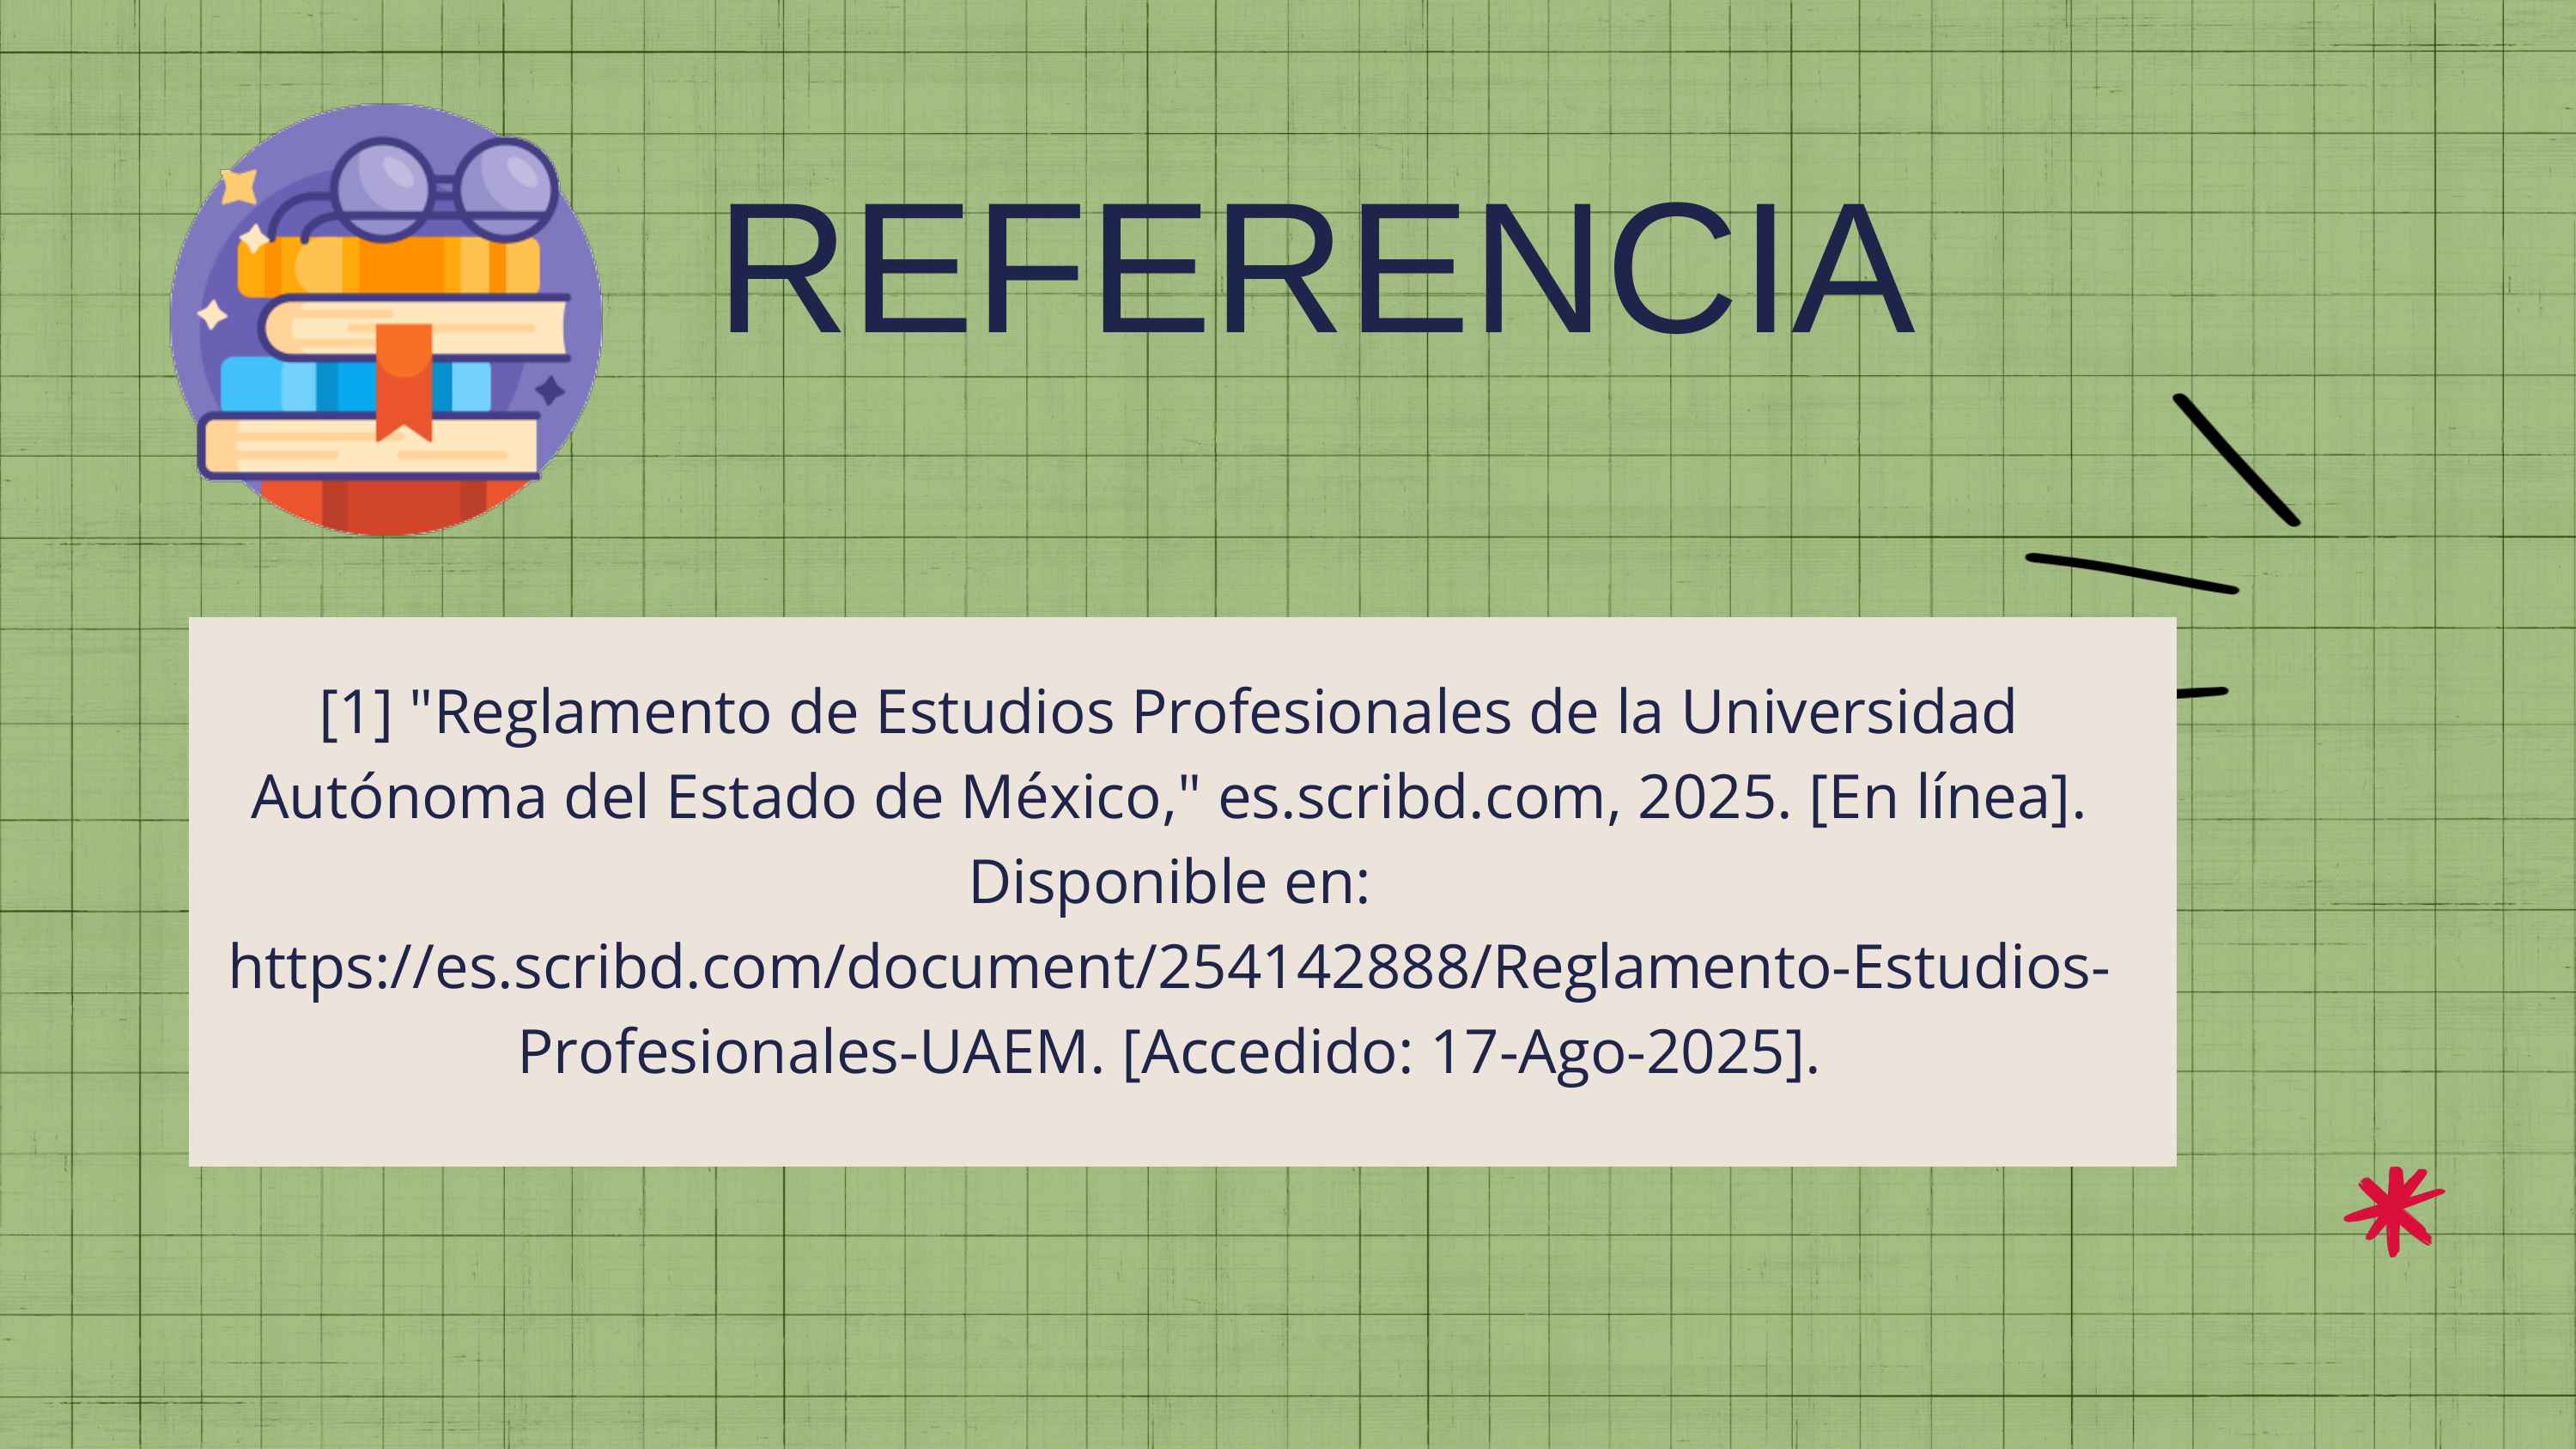

REFERENCIA

[1] "Reglamento de Estudios Profesionales de la Universidad Autónoma del Estado de México," es.scribd.com, 2025. [En línea]. Disponible en: https://es.scribd.com/document/254142888/Reglamento-Estudios-Profesionales-UAEM. [Accedido: 17-Ago-2025].